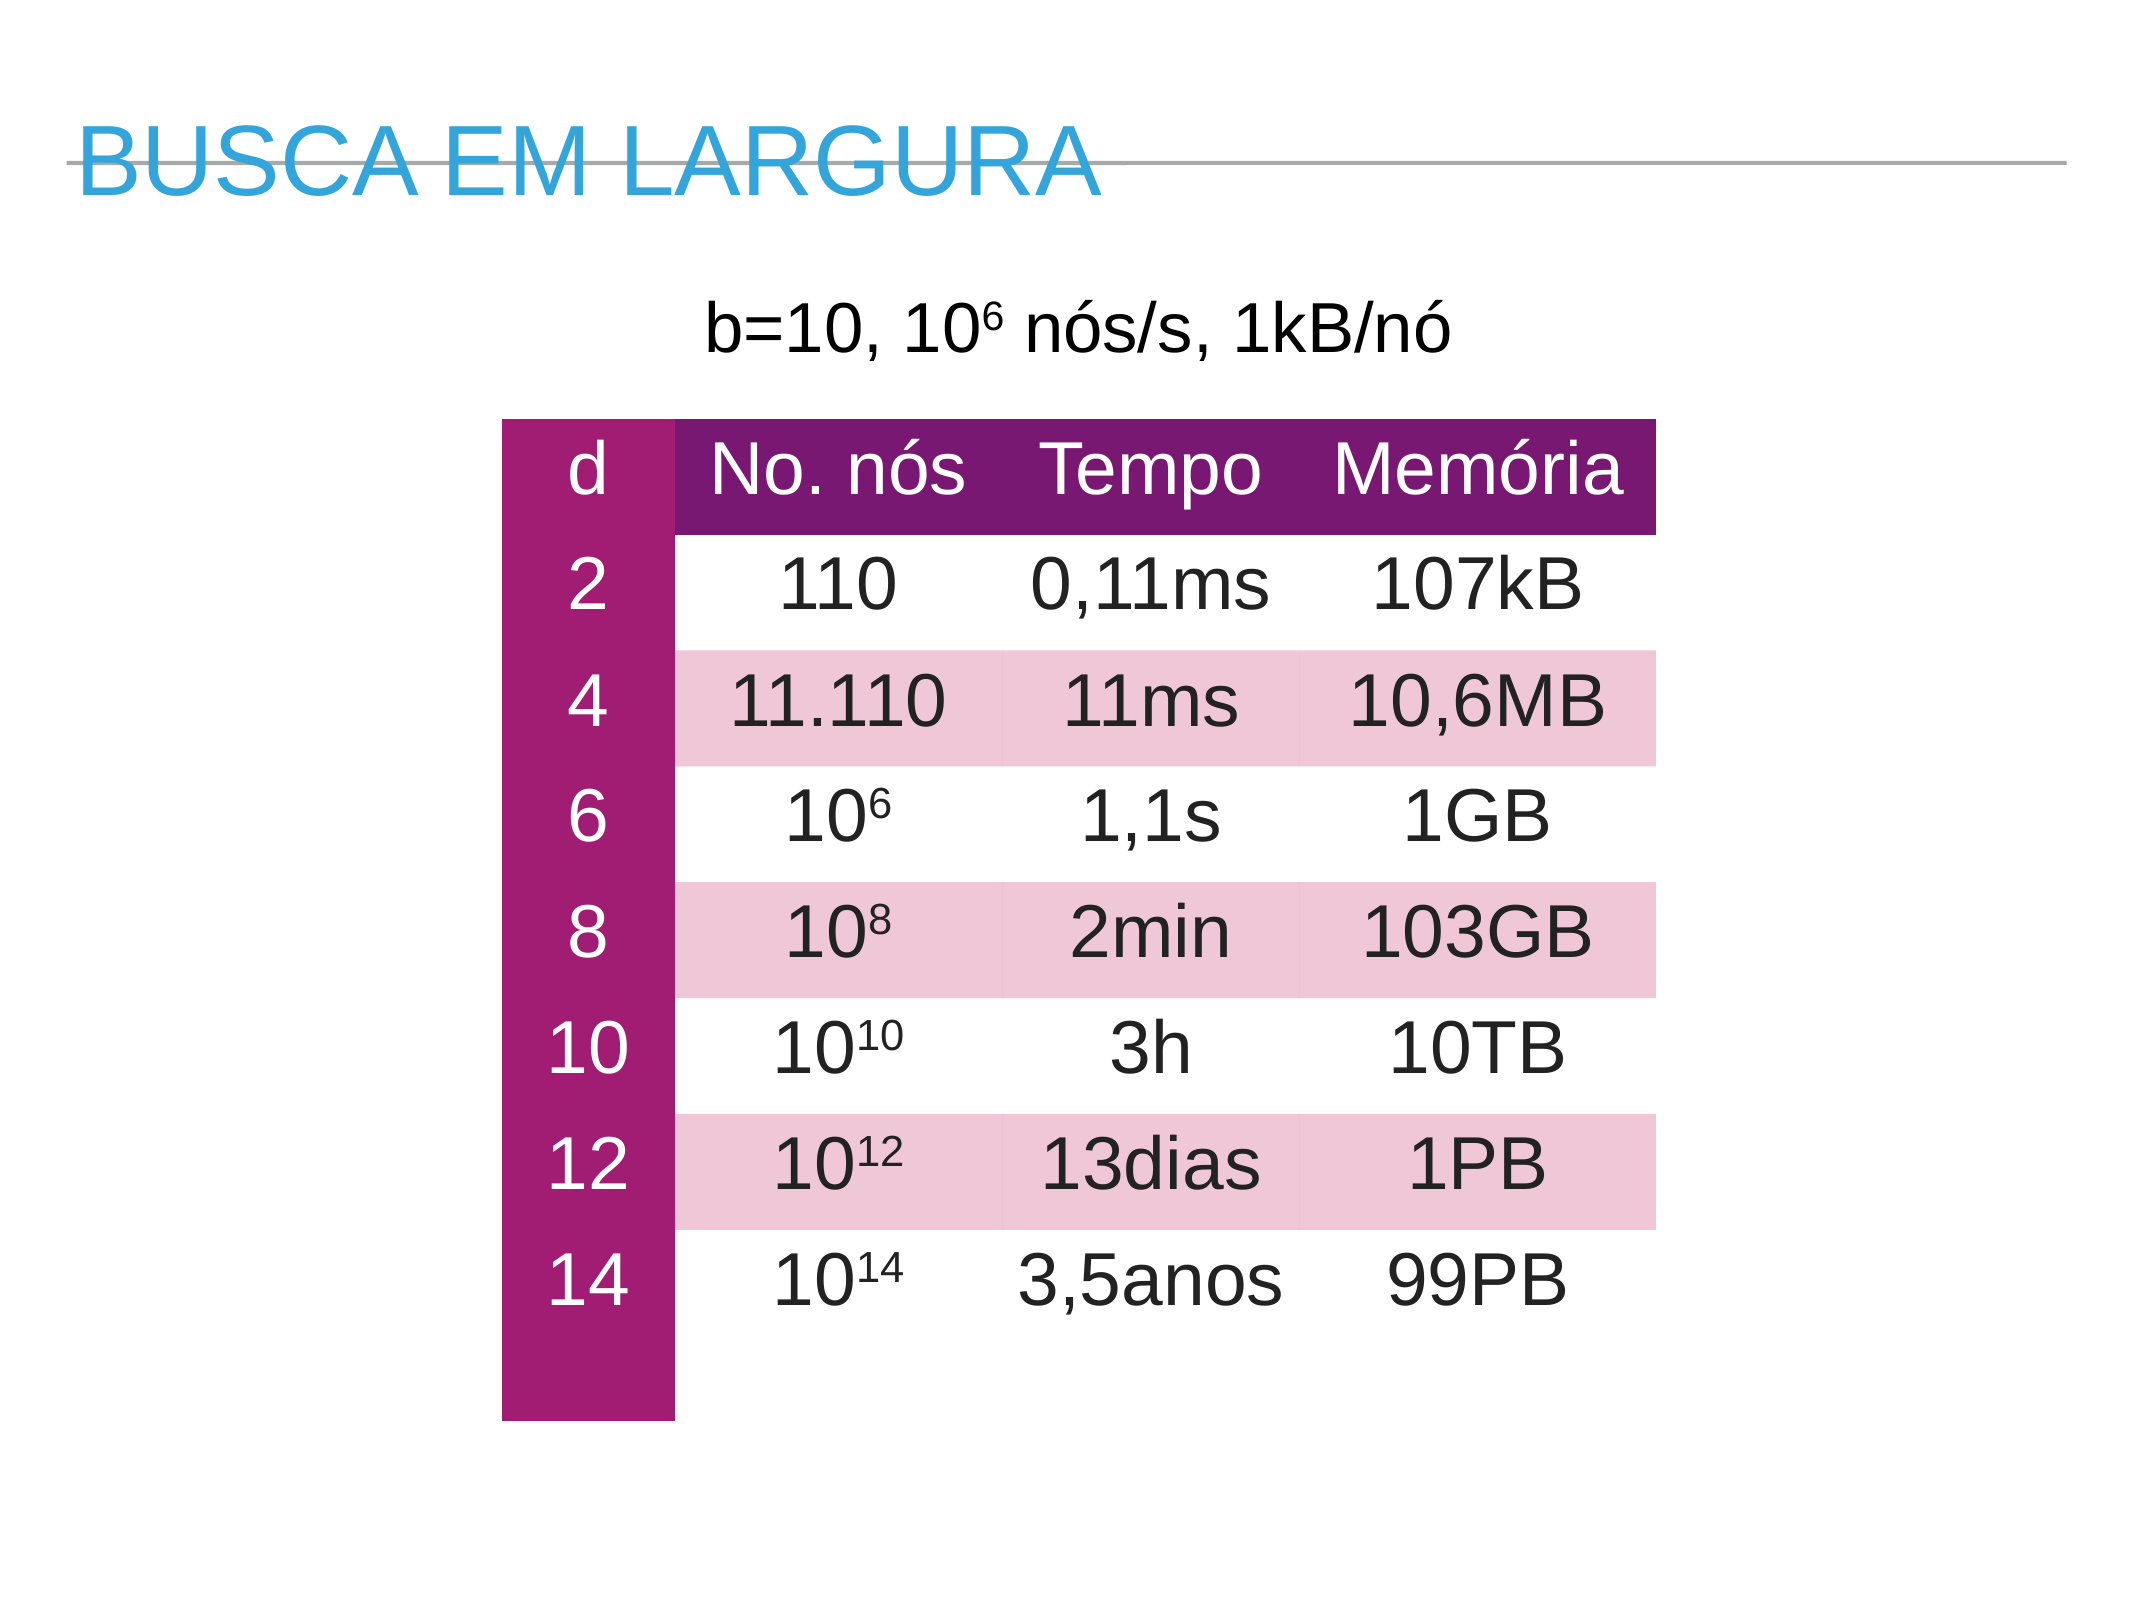

busca em largura
b=10, 106 nós/s, 1kB/nó
| d | No. nós | Tempo | Memória |
| --- | --- | --- | --- |
| 2 | 110 | 0,11ms | 107kB |
| 4 | 11.110 | 11ms | 10,6MB |
| 6 | 106 | 1,1s | 1GB |
| 8 | 108 | 2min | 103GB |
| 10 | 1010 | 3h | 10TB |
| 12 | 1012 | 13dias | 1PB |
| 14 | 1014 | 3,5anos | 99PB |